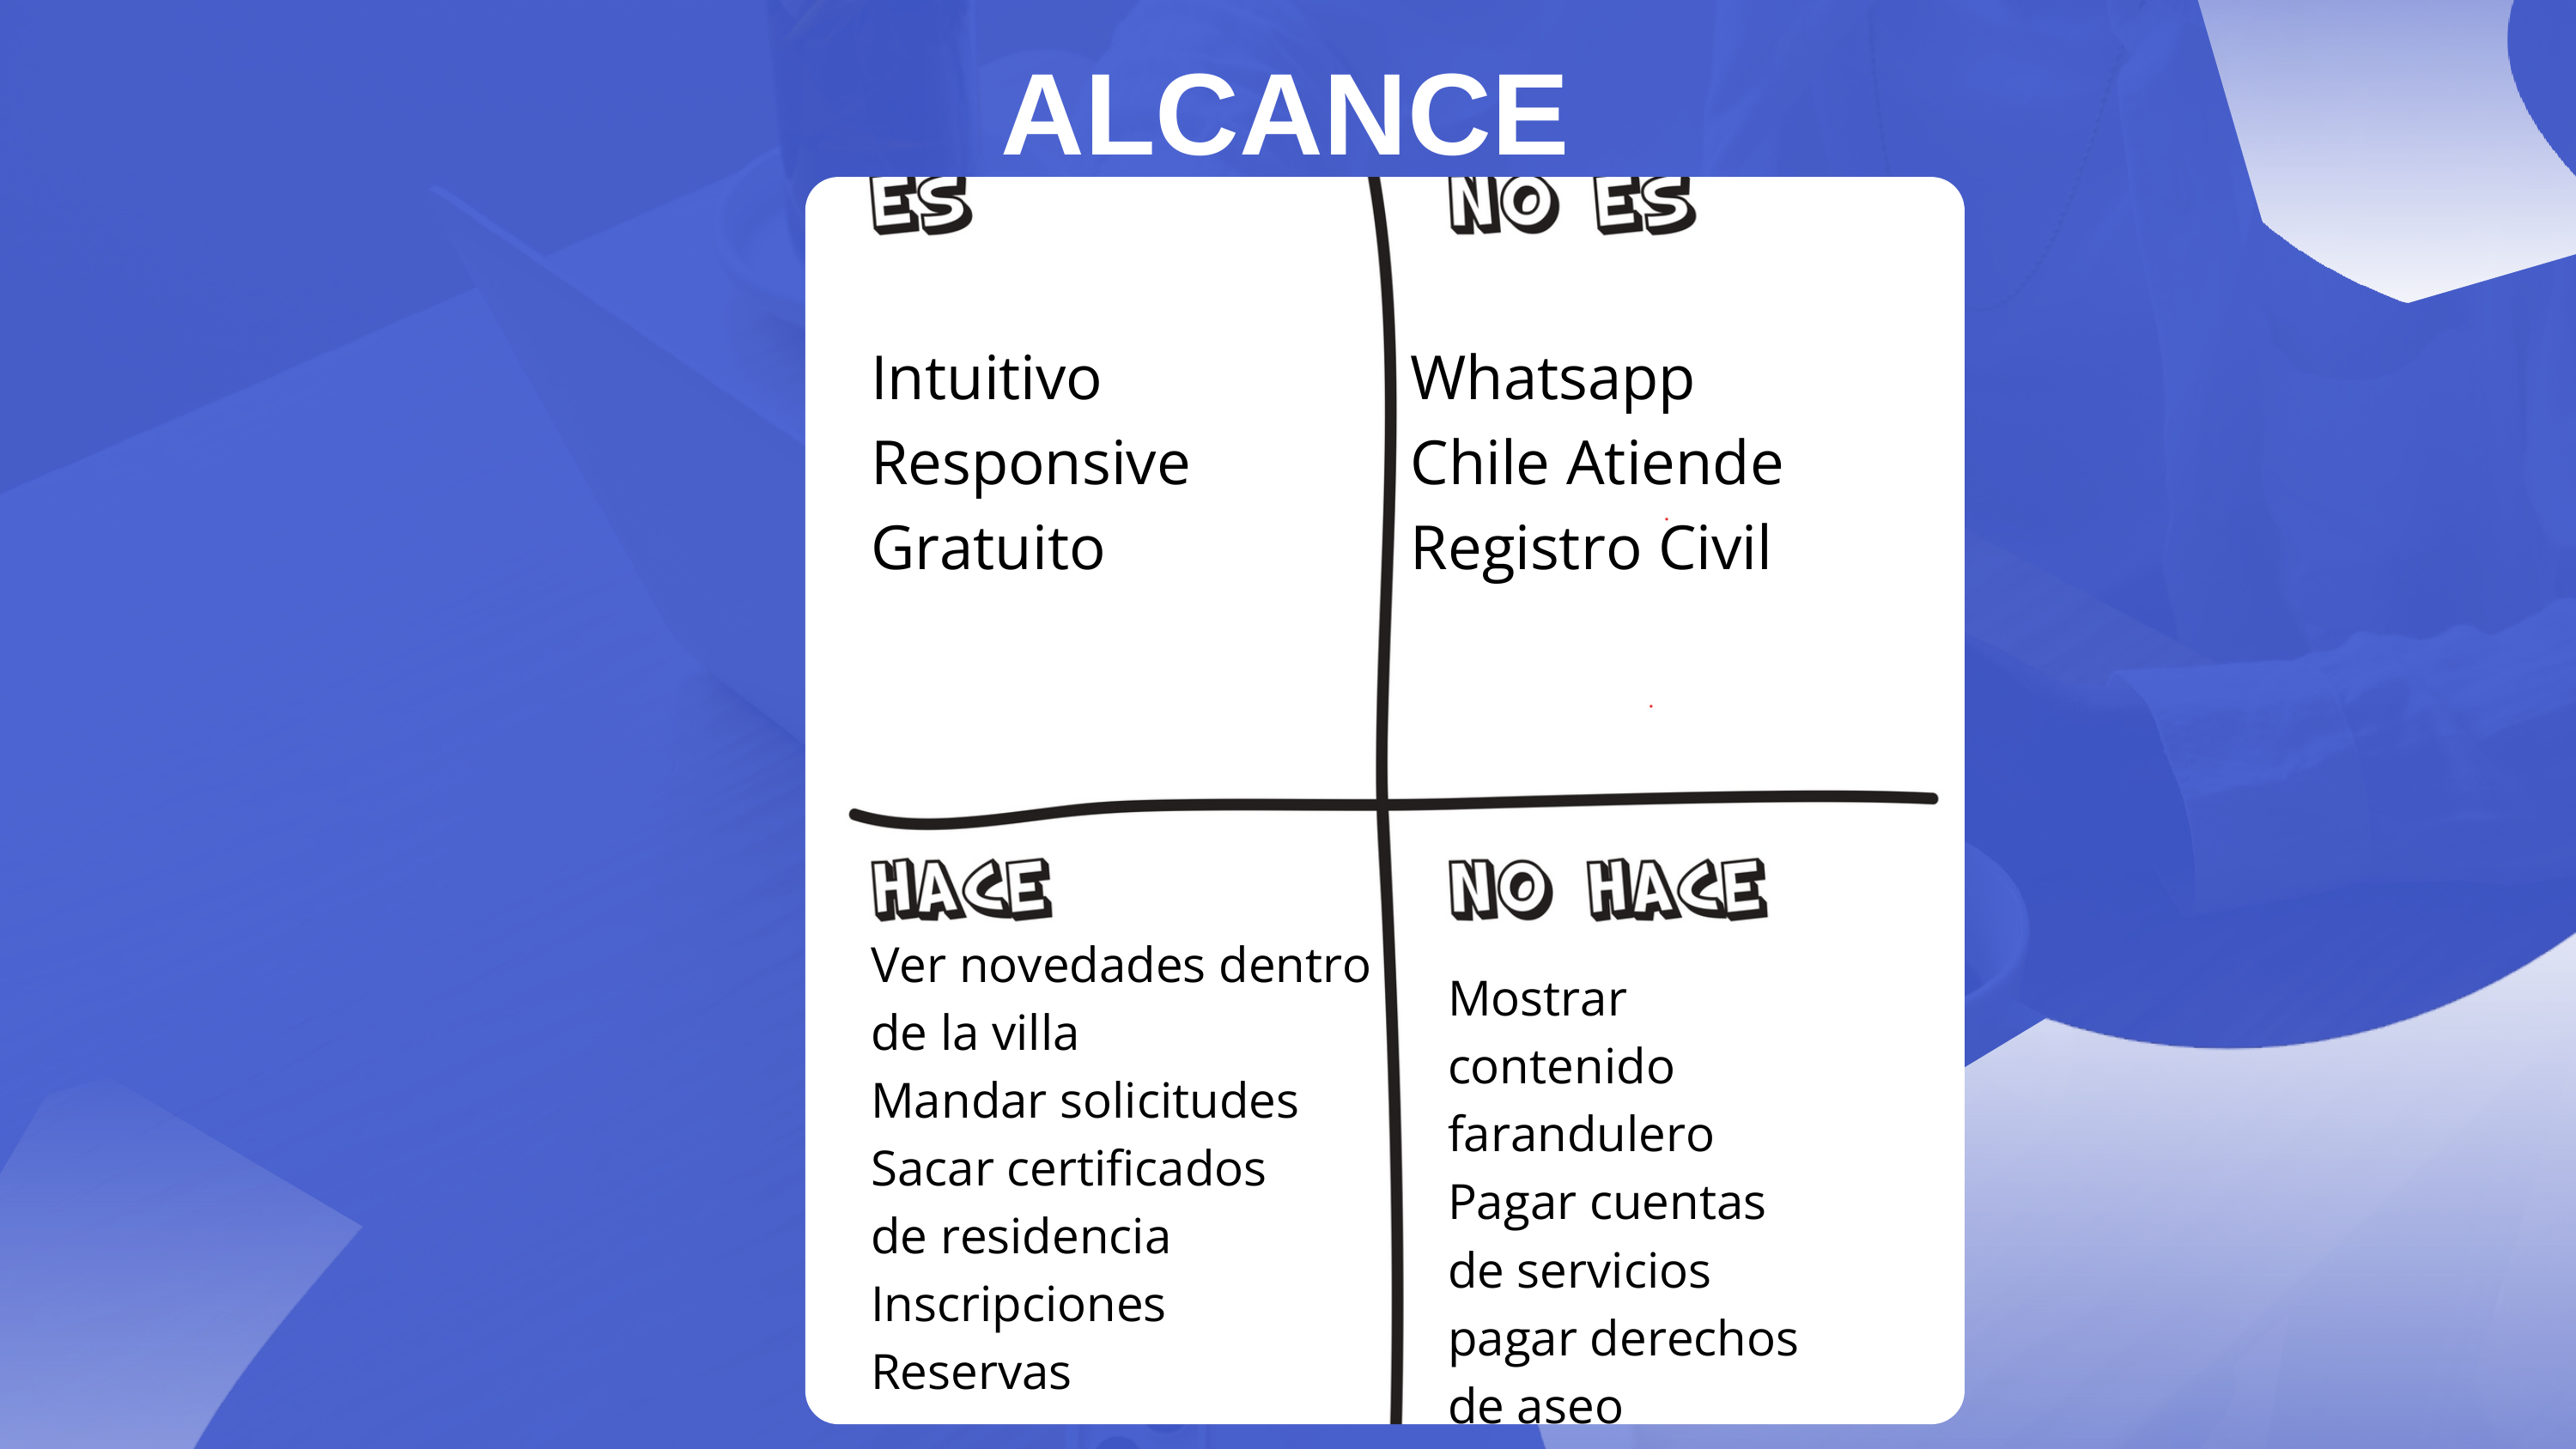

ALCANCE

Intuitivo
Responsive
Gratuito
Whatsapp
Chile Atiende
Registro Civil

Ver novedades dentro
de la villa
Mandar solicitudes
Sacar certificados
de residencia
Inscripciones
Reservas
Mostrar contenido
farandulero
Pagar cuentas
de servicios
pagar derechos
de aseo